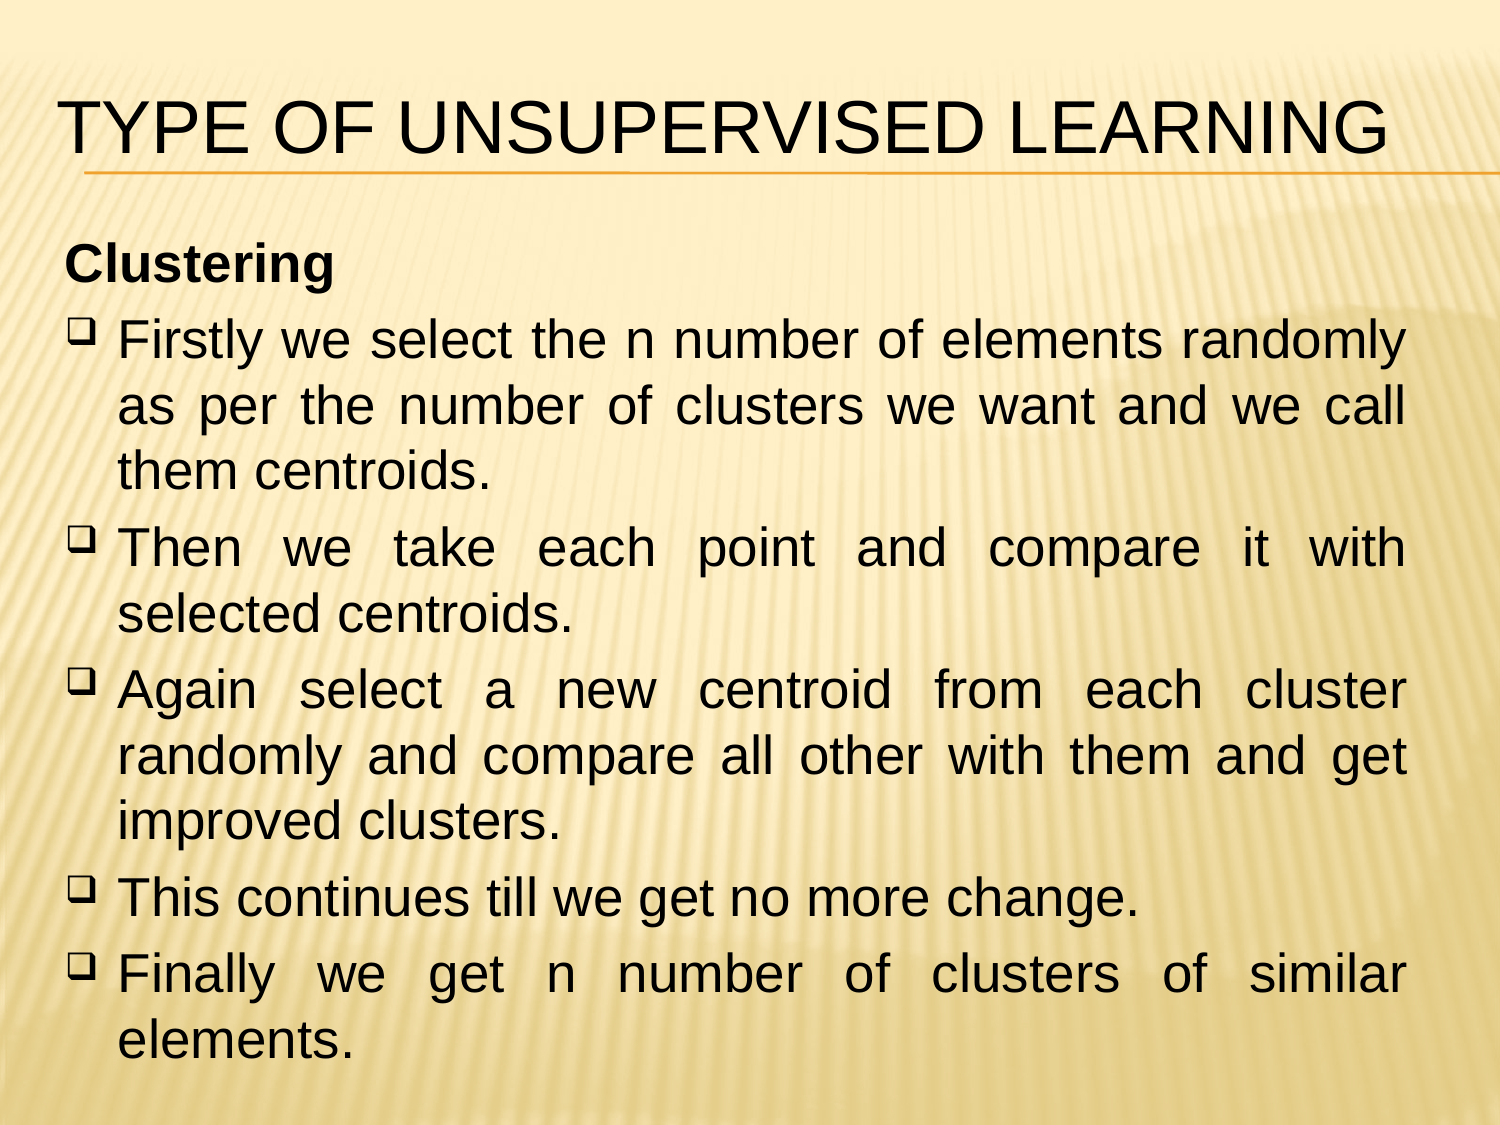

# Type of unsupervised learning
Clustering
Firstly we select the n number of elements randomly as per the number of clusters we want and we call them centroids.
Then we take each point and compare it with selected centroids.
Again select a new centroid from each cluster randomly and compare all other with them and get improved clusters.
This continues till we get no more change.
Finally we get n number of clusters of similar elements.